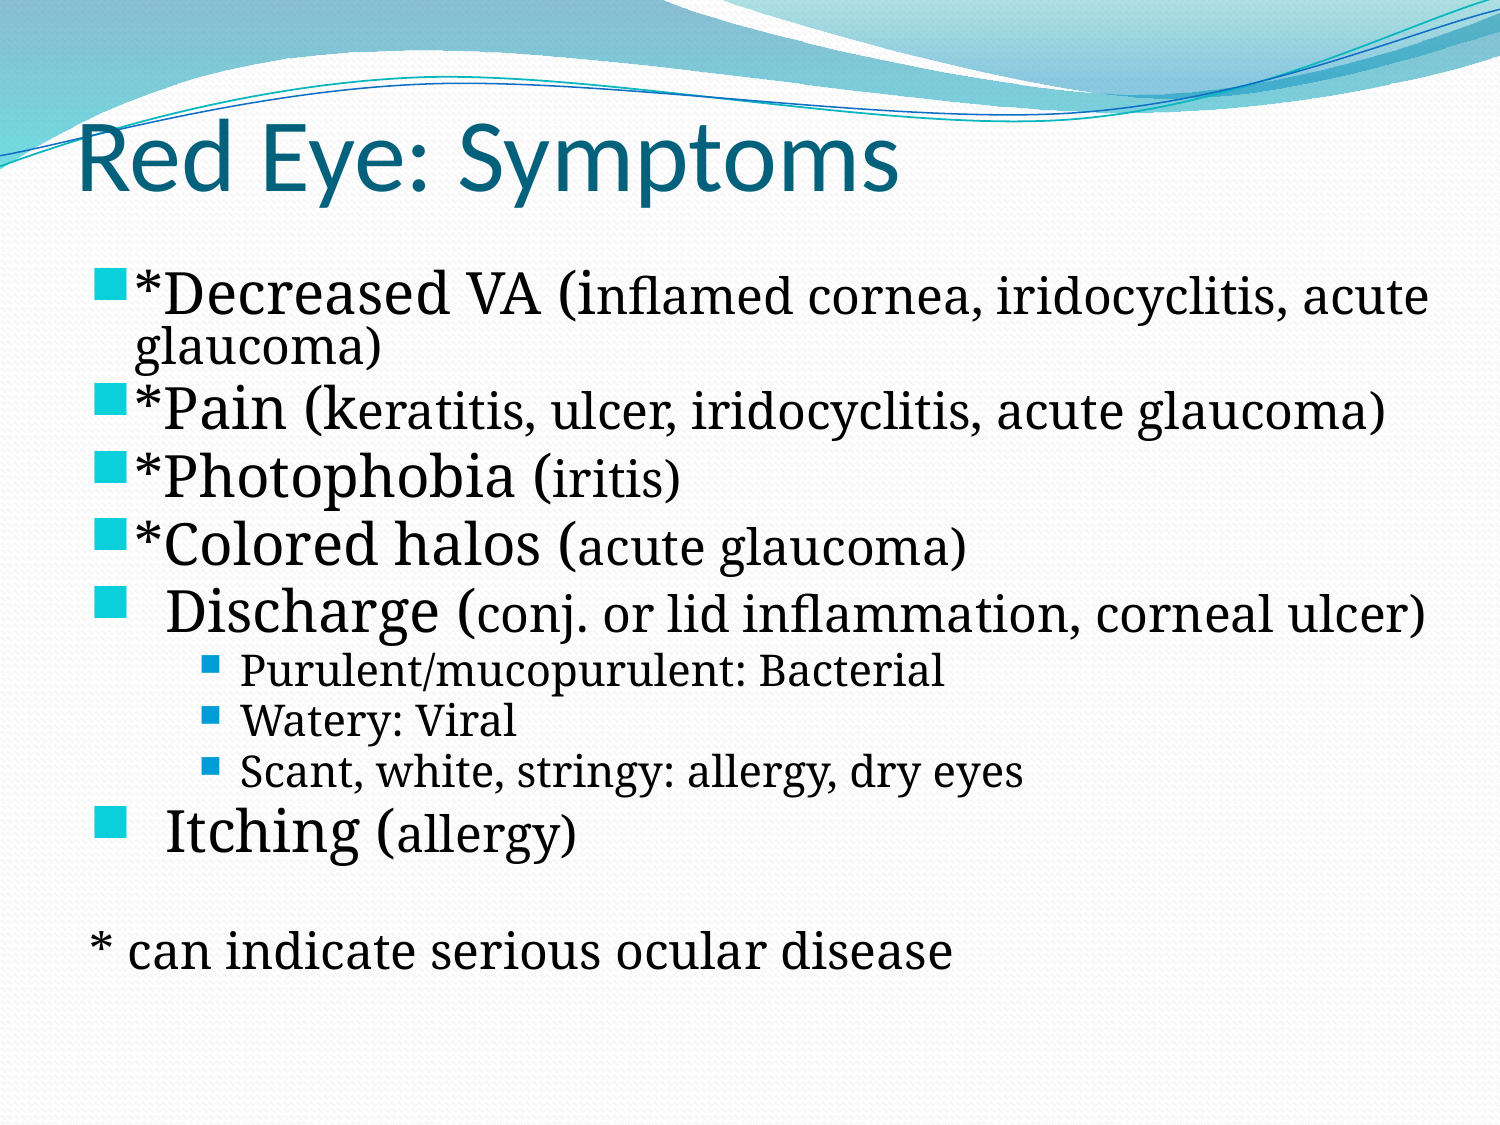

# Red Eye: Symptoms
*Decreased VA (inflamed cornea, iridocyclitis, acute glaucoma)
*Pain (keratitis, ulcer, iridocyclitis, acute glaucoma)
*Photophobia (iritis)
*Colored halos (acute glaucoma)
  Discharge (conj. or lid inflammation, corneal ulcer)
Purulent/mucopurulent: Bacterial
Watery: Viral
Scant, white, stringy: allergy, dry eyes
  Itching (allergy)

* can indicate serious ocular disease